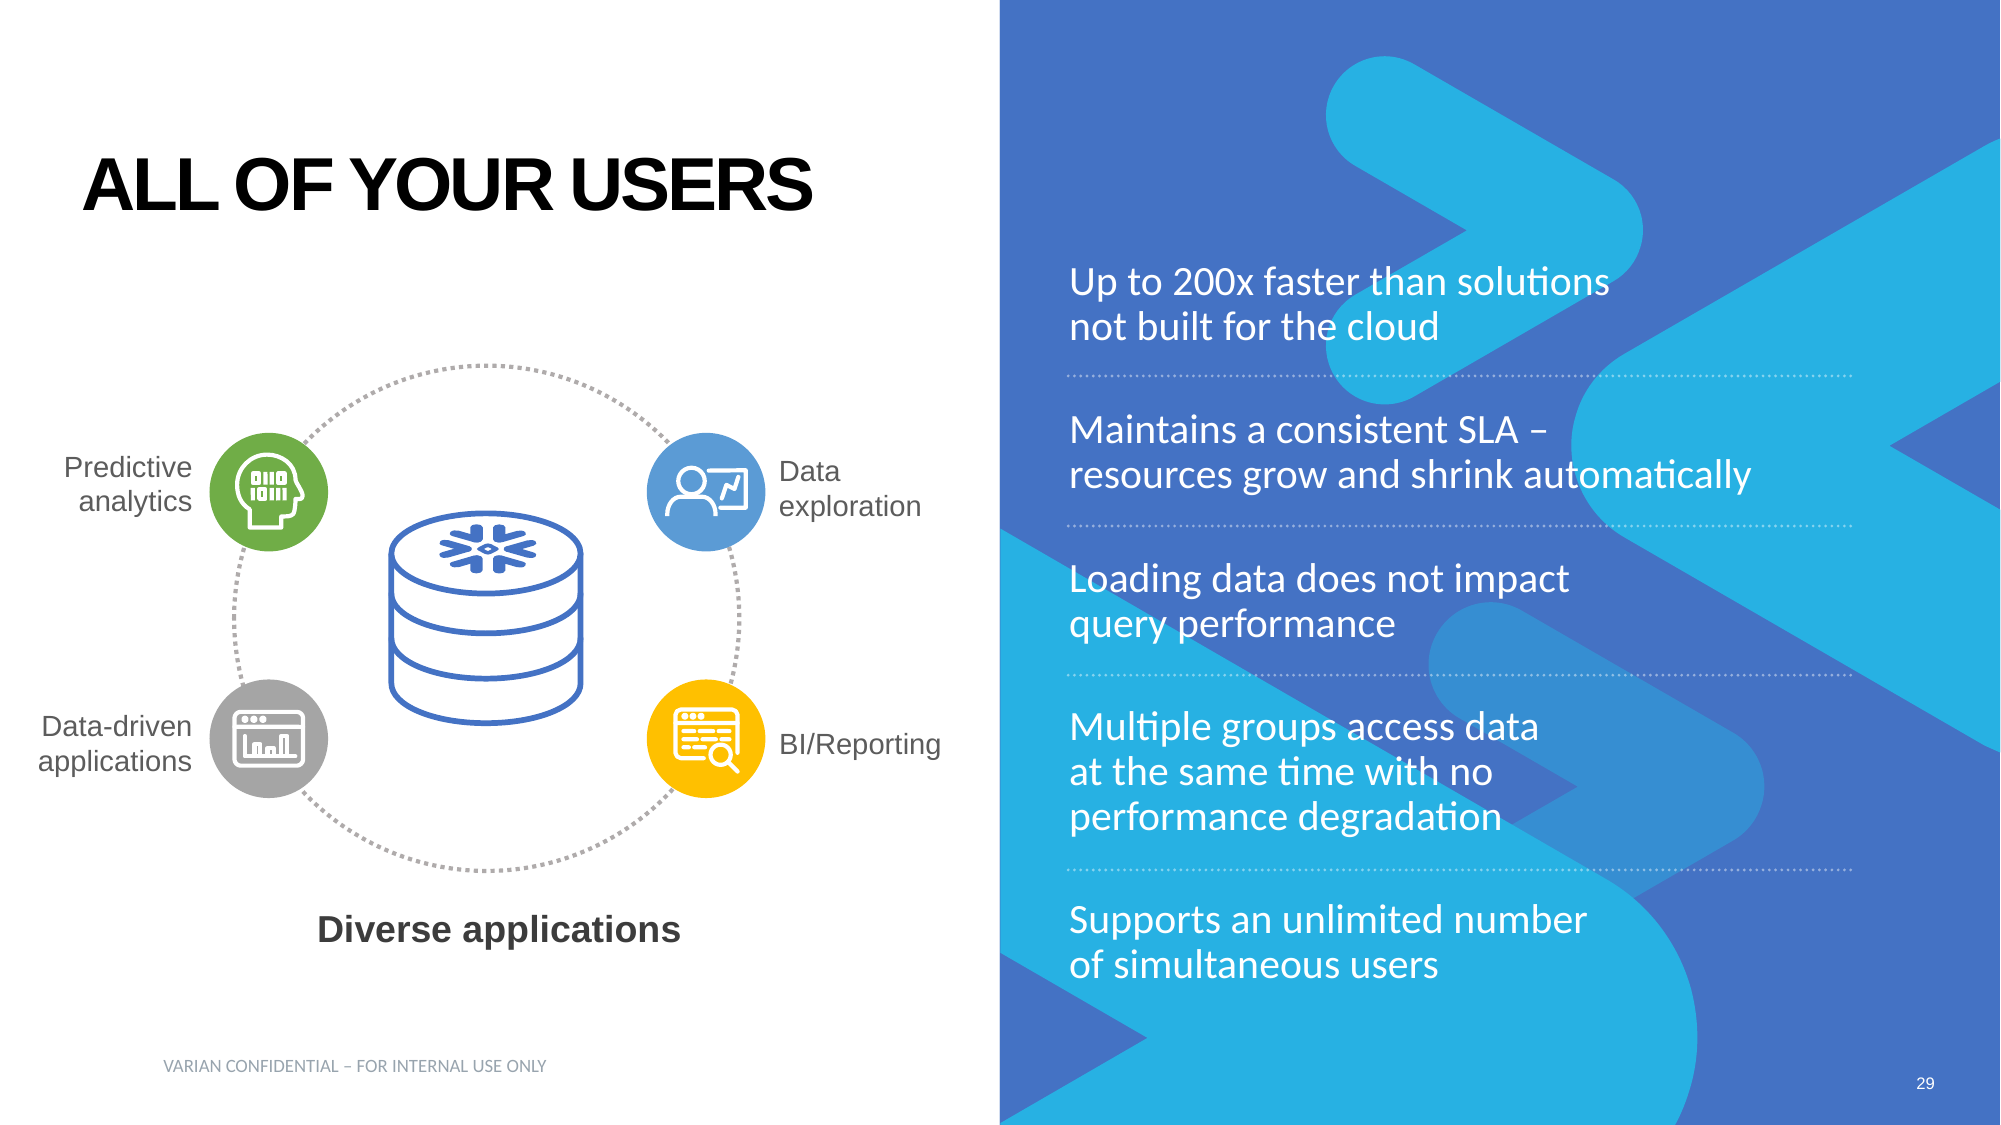

All of your users
Up to 200x faster than solutions
not built for the cloud
Maintains a consistent SLA –
resources grow and shrink automatically
Loading data does not impact
query performance
Multiple groups access data
at the same time with no
performance degradation
Supports an unlimited number
of simultaneous users

Predictive
analytics
Data
exploration

Data-driven
applications

BI/Reporting

Diverse applications
29